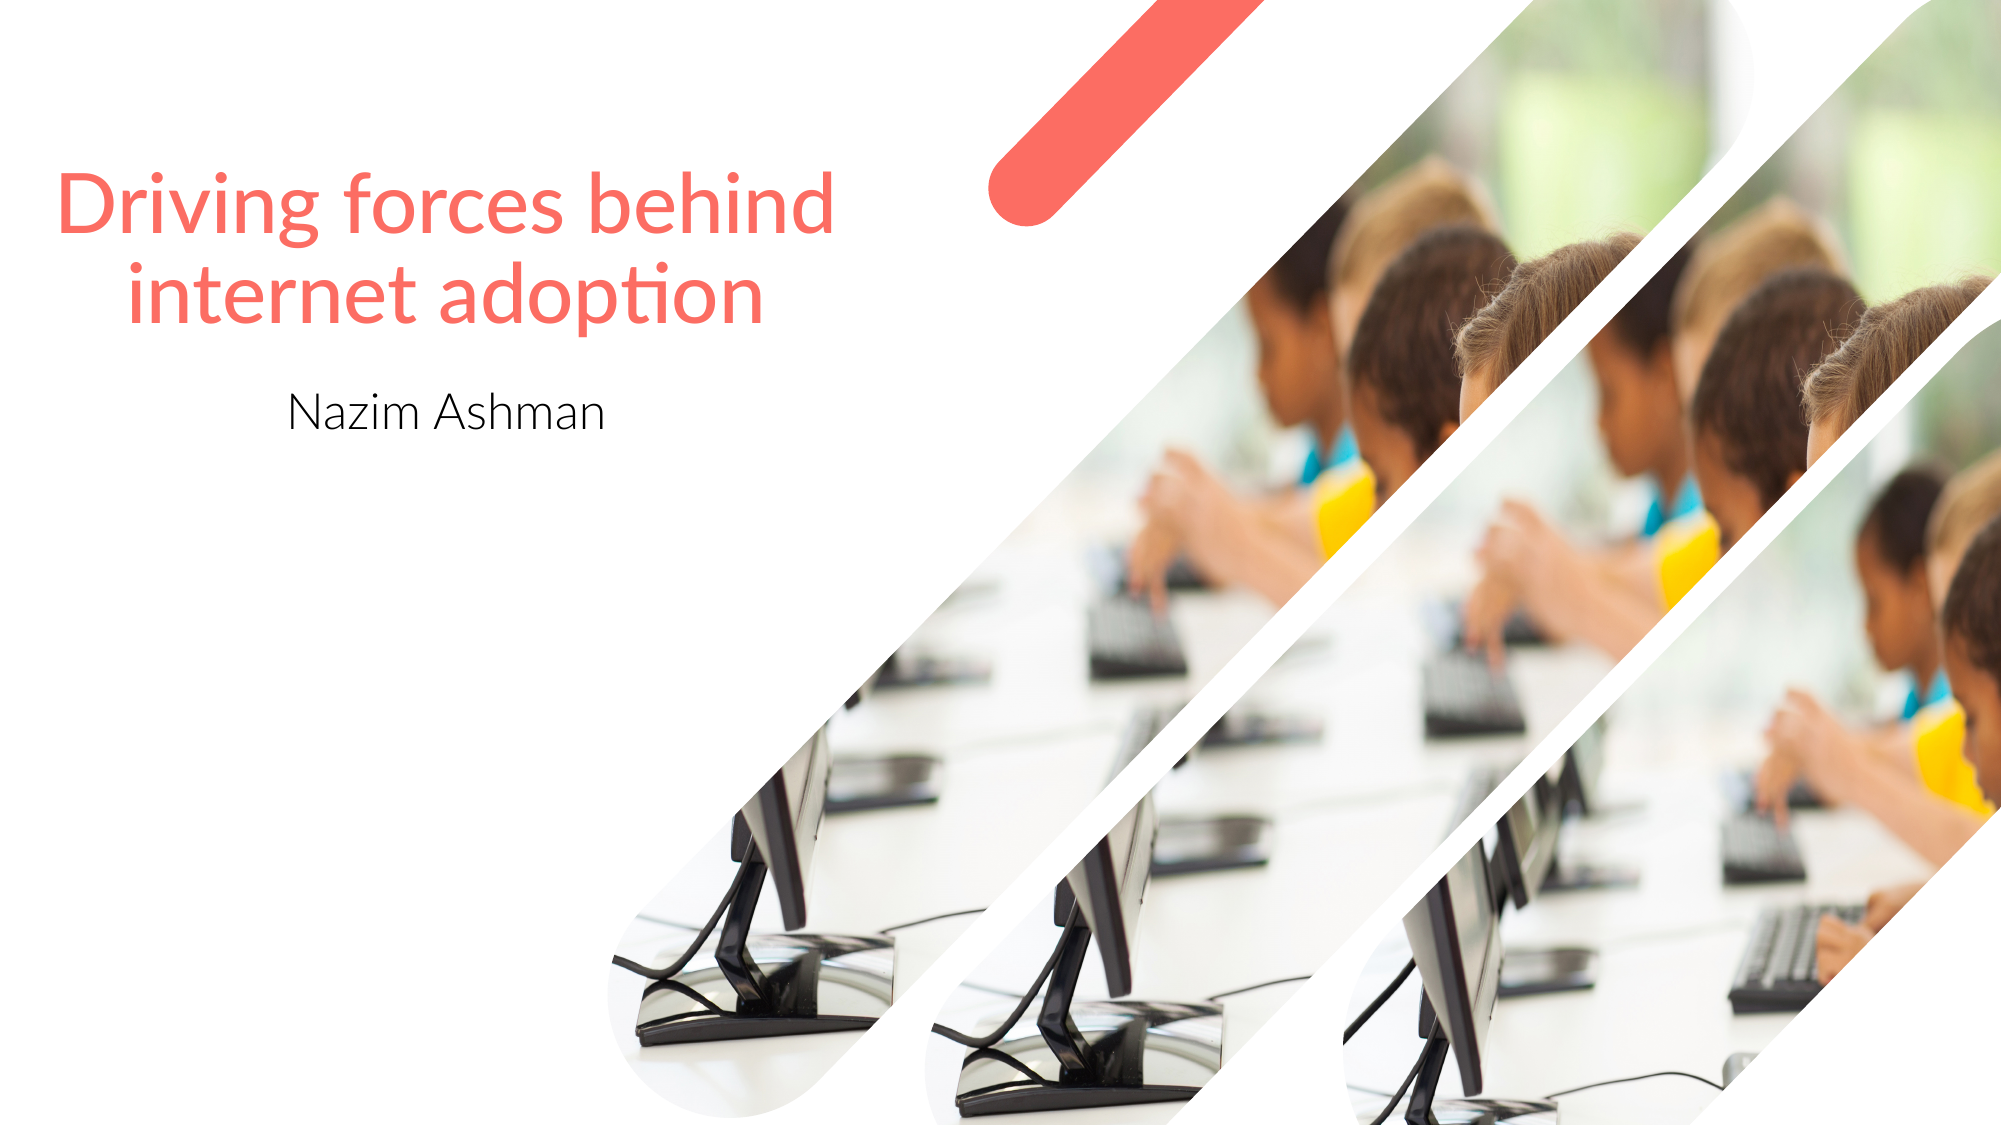

# Driving forces behind internet adoption
Nazim Ashman